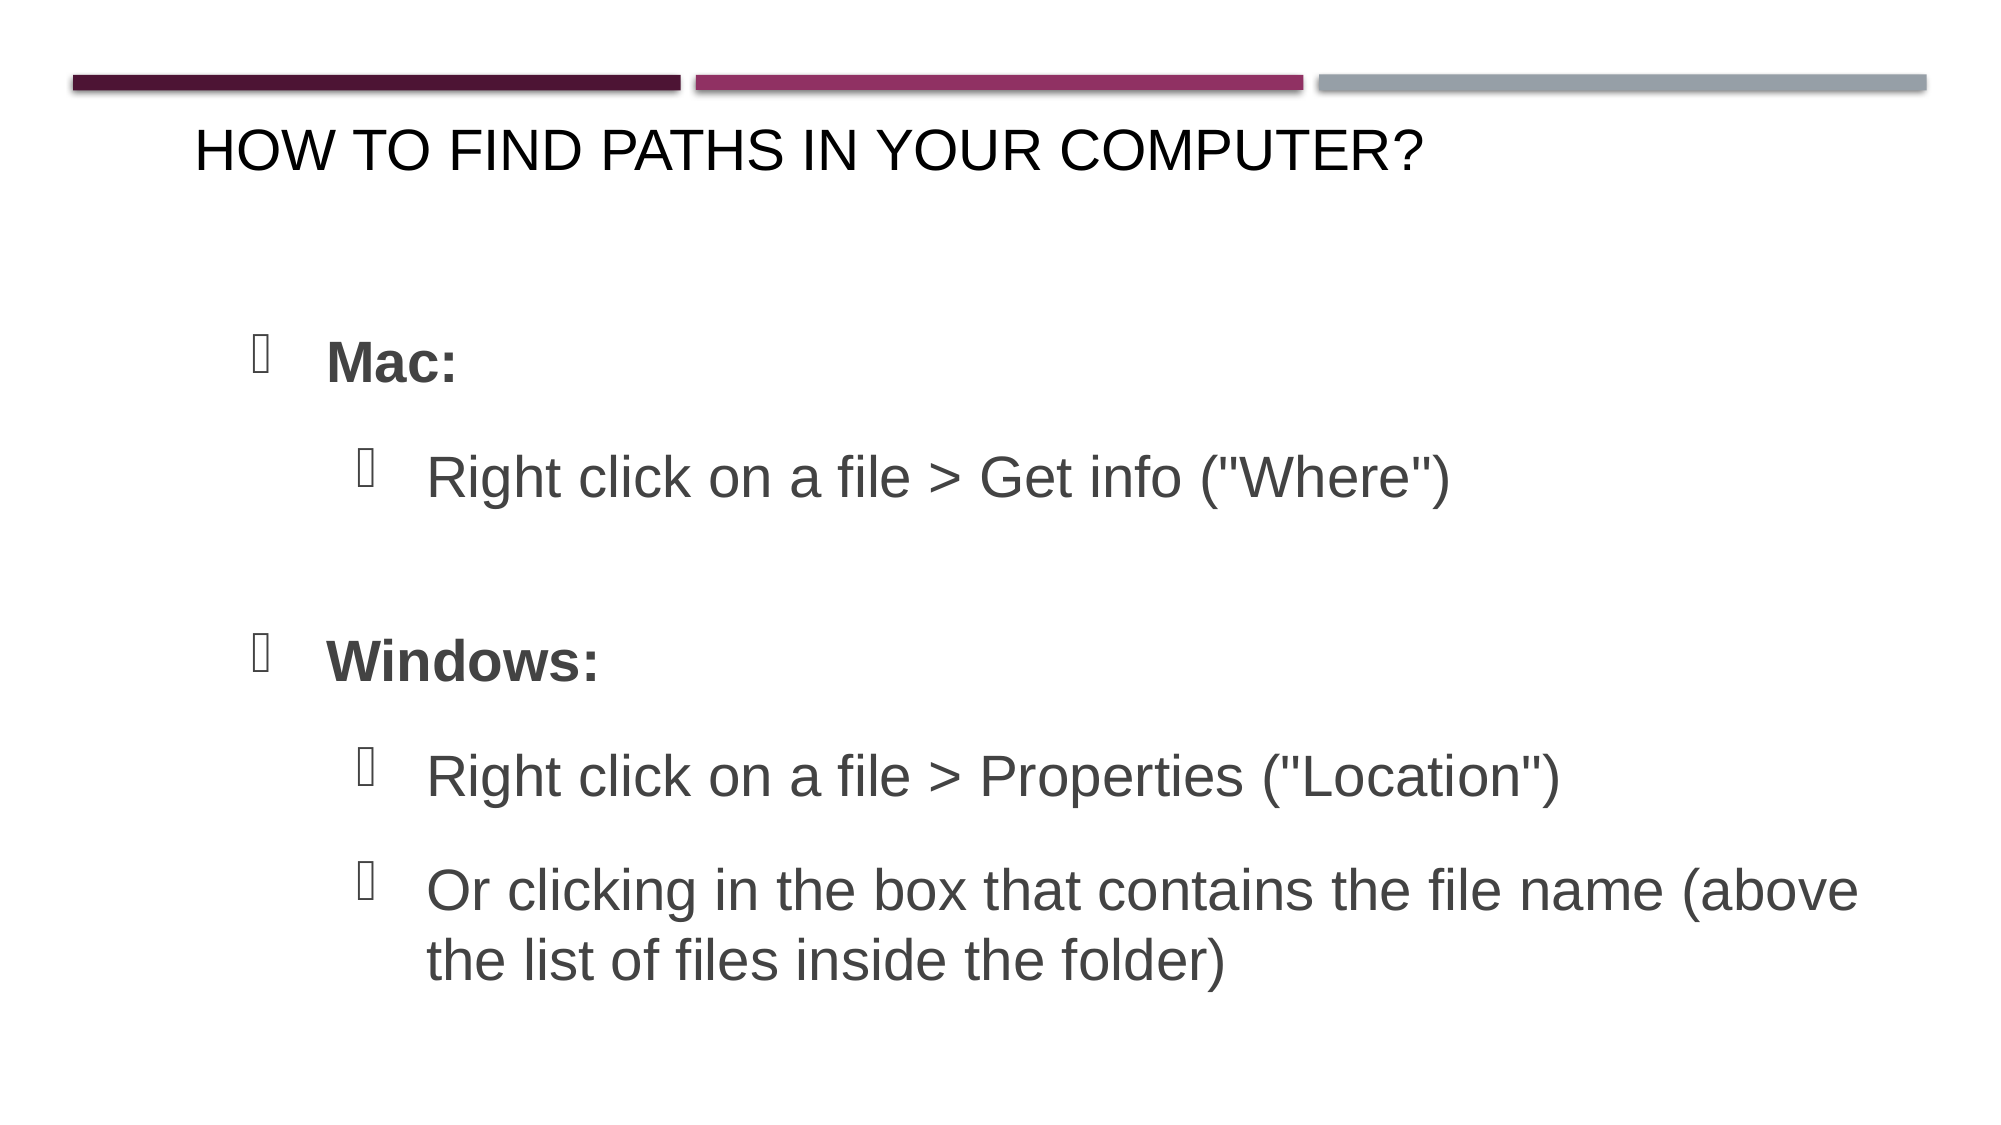

# How to find paths in your computer?
Mac:
Right click on a file > Get info ("Where")

Windows:
Right click on a file > Properties ("Location")
Or clicking in the box that contains the file name (above the list of files inside the folder)